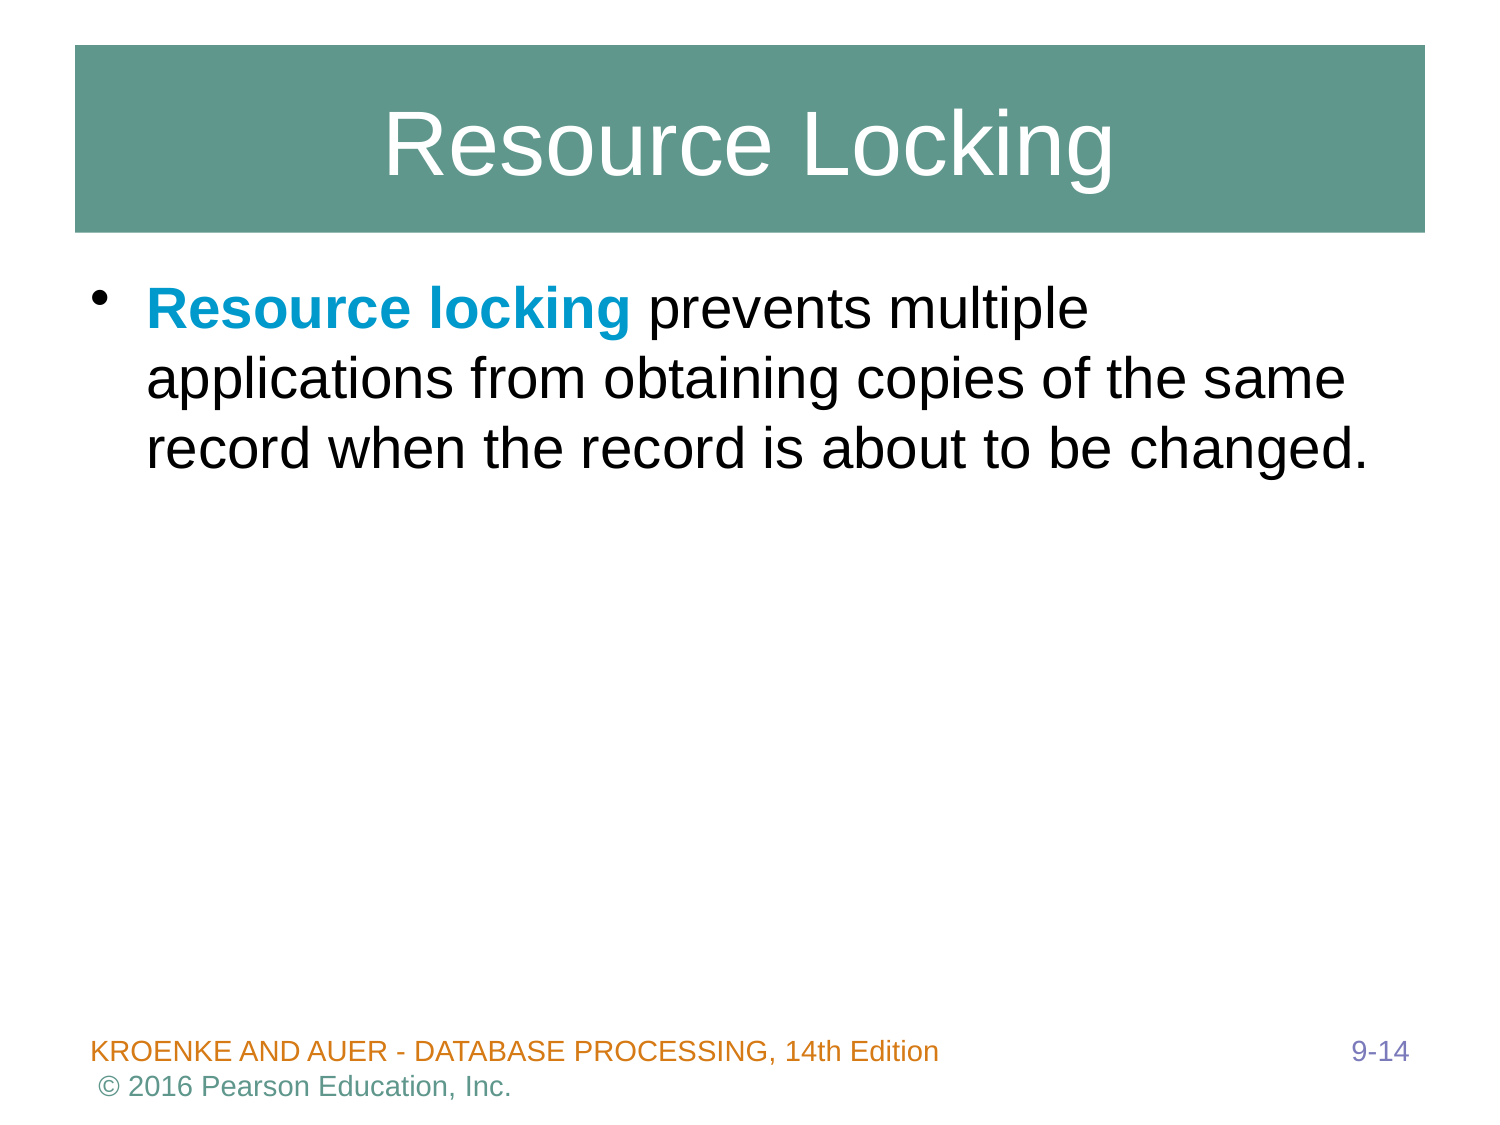

# Resource Locking
Resource locking prevents multiple applications from obtaining copies of the same record when the record is about to be changed.
9-14

KROENKE AND AUER - DATABASE PROCESSING, 14th Edition  © 2016 Pearson Education, Inc.